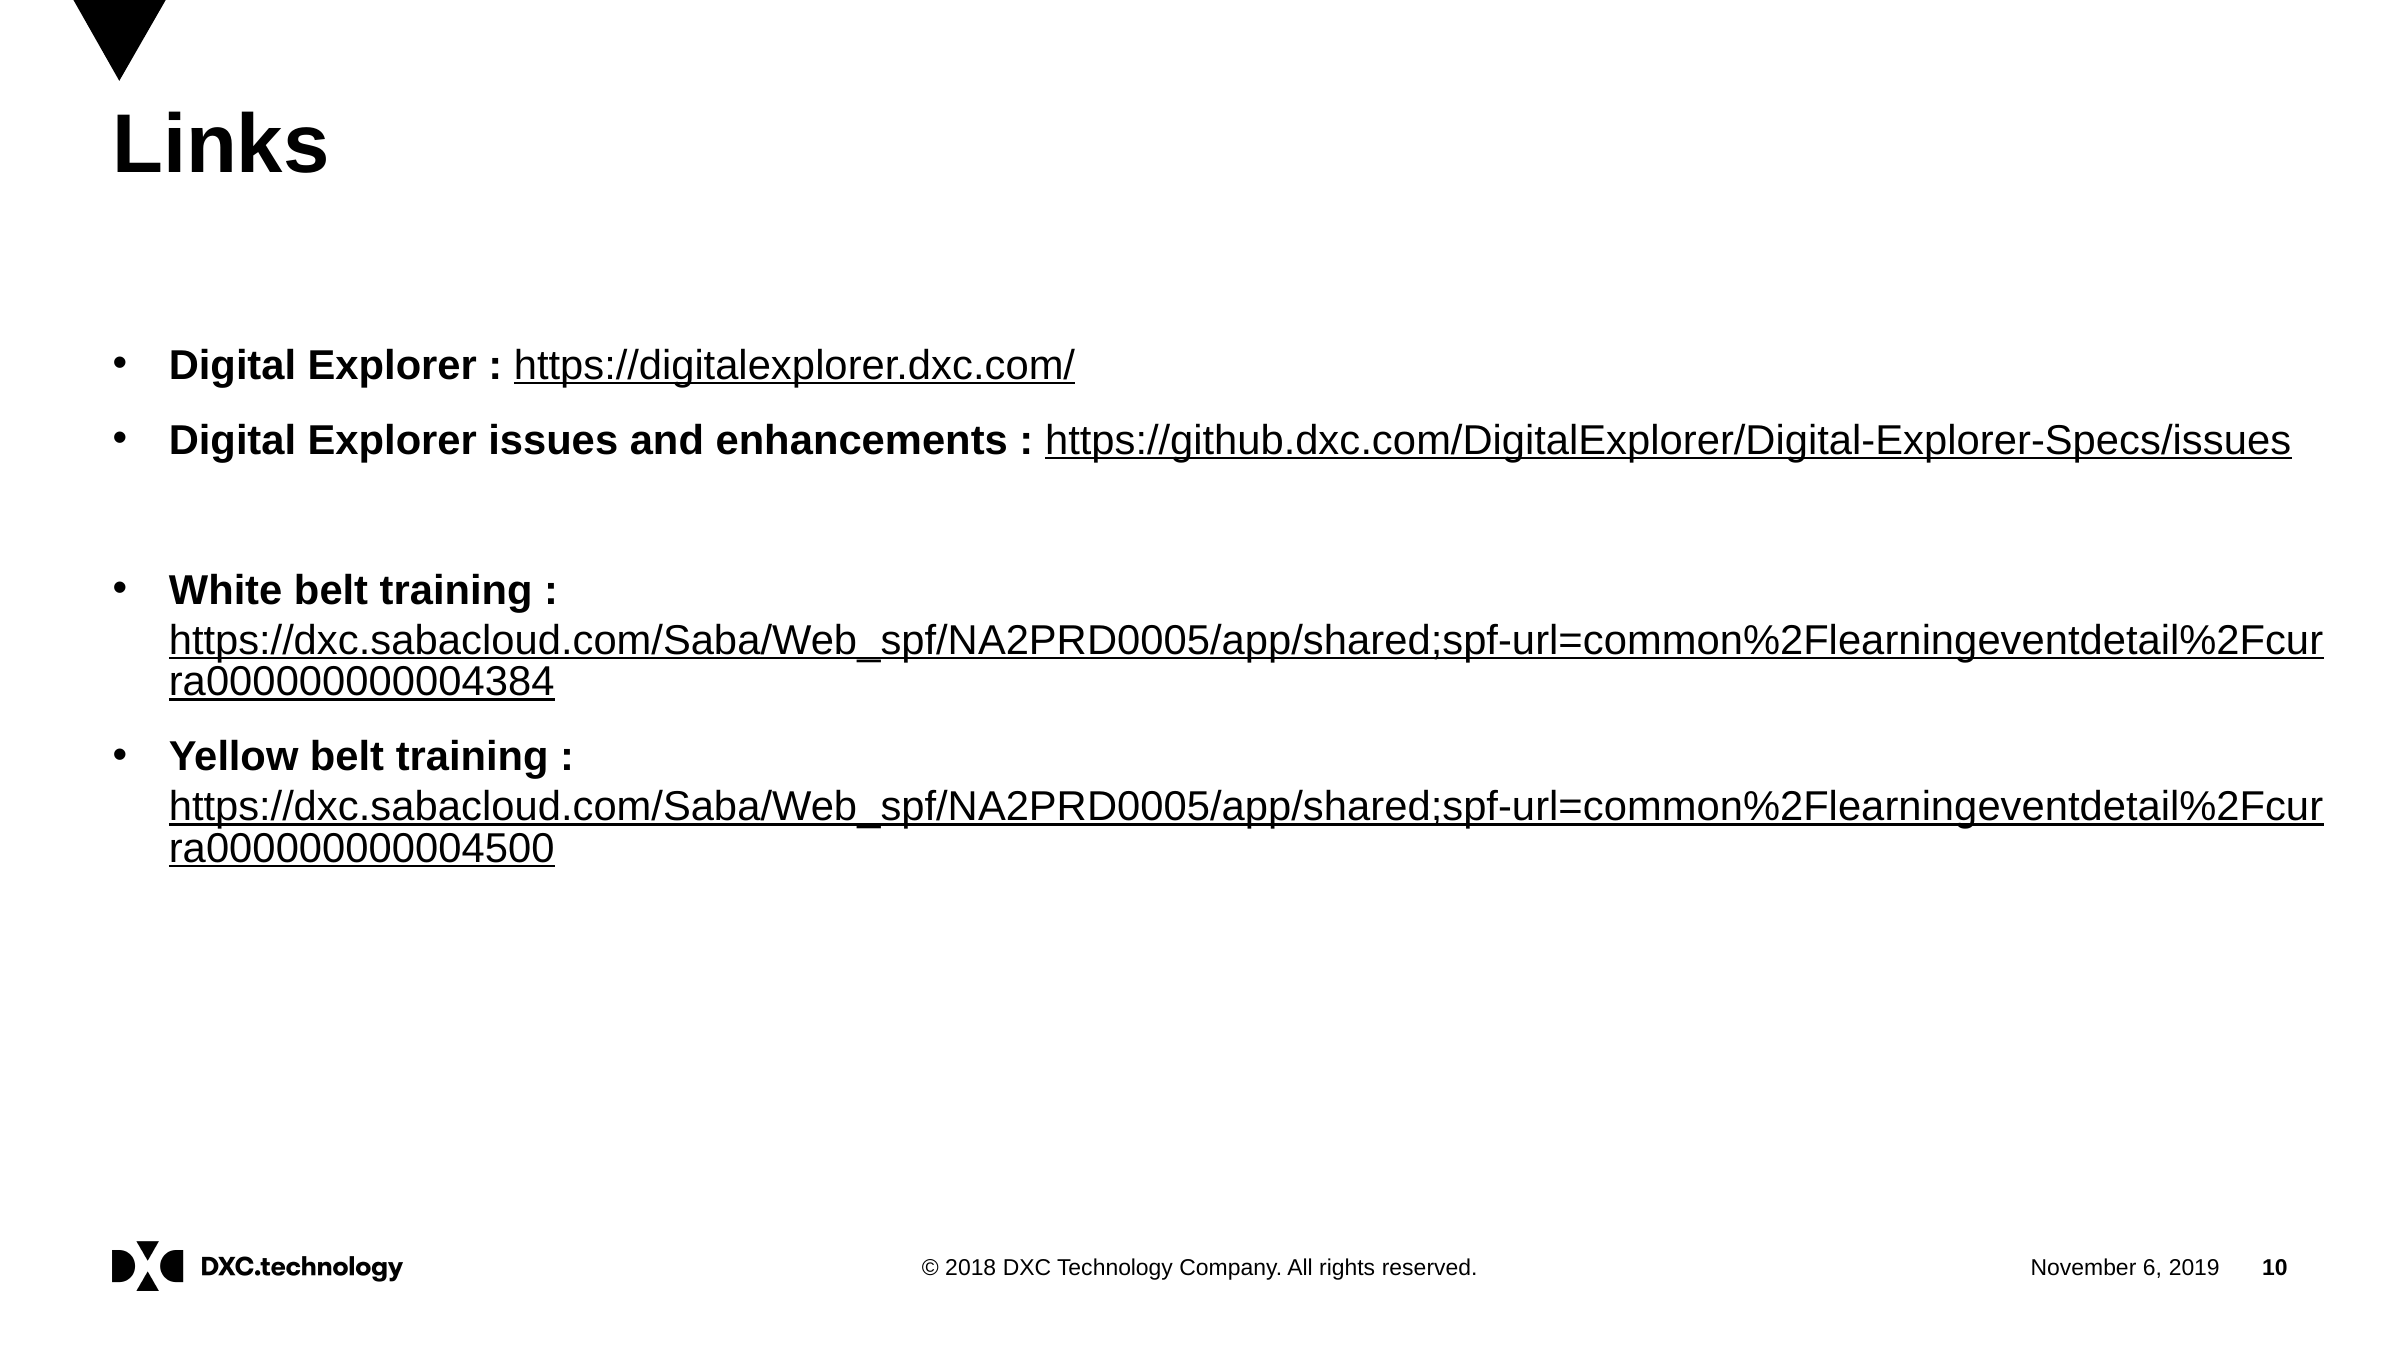

# Links
Digital Explorer : https://digitalexplorer.dxc.com/
Digital Explorer issues and enhancements : https://github.dxc.com/DigitalExplorer/Digital-Explorer-Specs/issues

White belt training : https://dxc.sabacloud.com/Saba/Web_spf/NA2PRD0005/app/shared;spf-url=common%2Flearningeventdetail%2Fcurra000000000004384
Yellow belt training : https://dxc.sabacloud.com/Saba/Web_spf/NA2PRD0005/app/shared;spf-url=common%2Flearningeventdetail%2Fcurra000000000004500